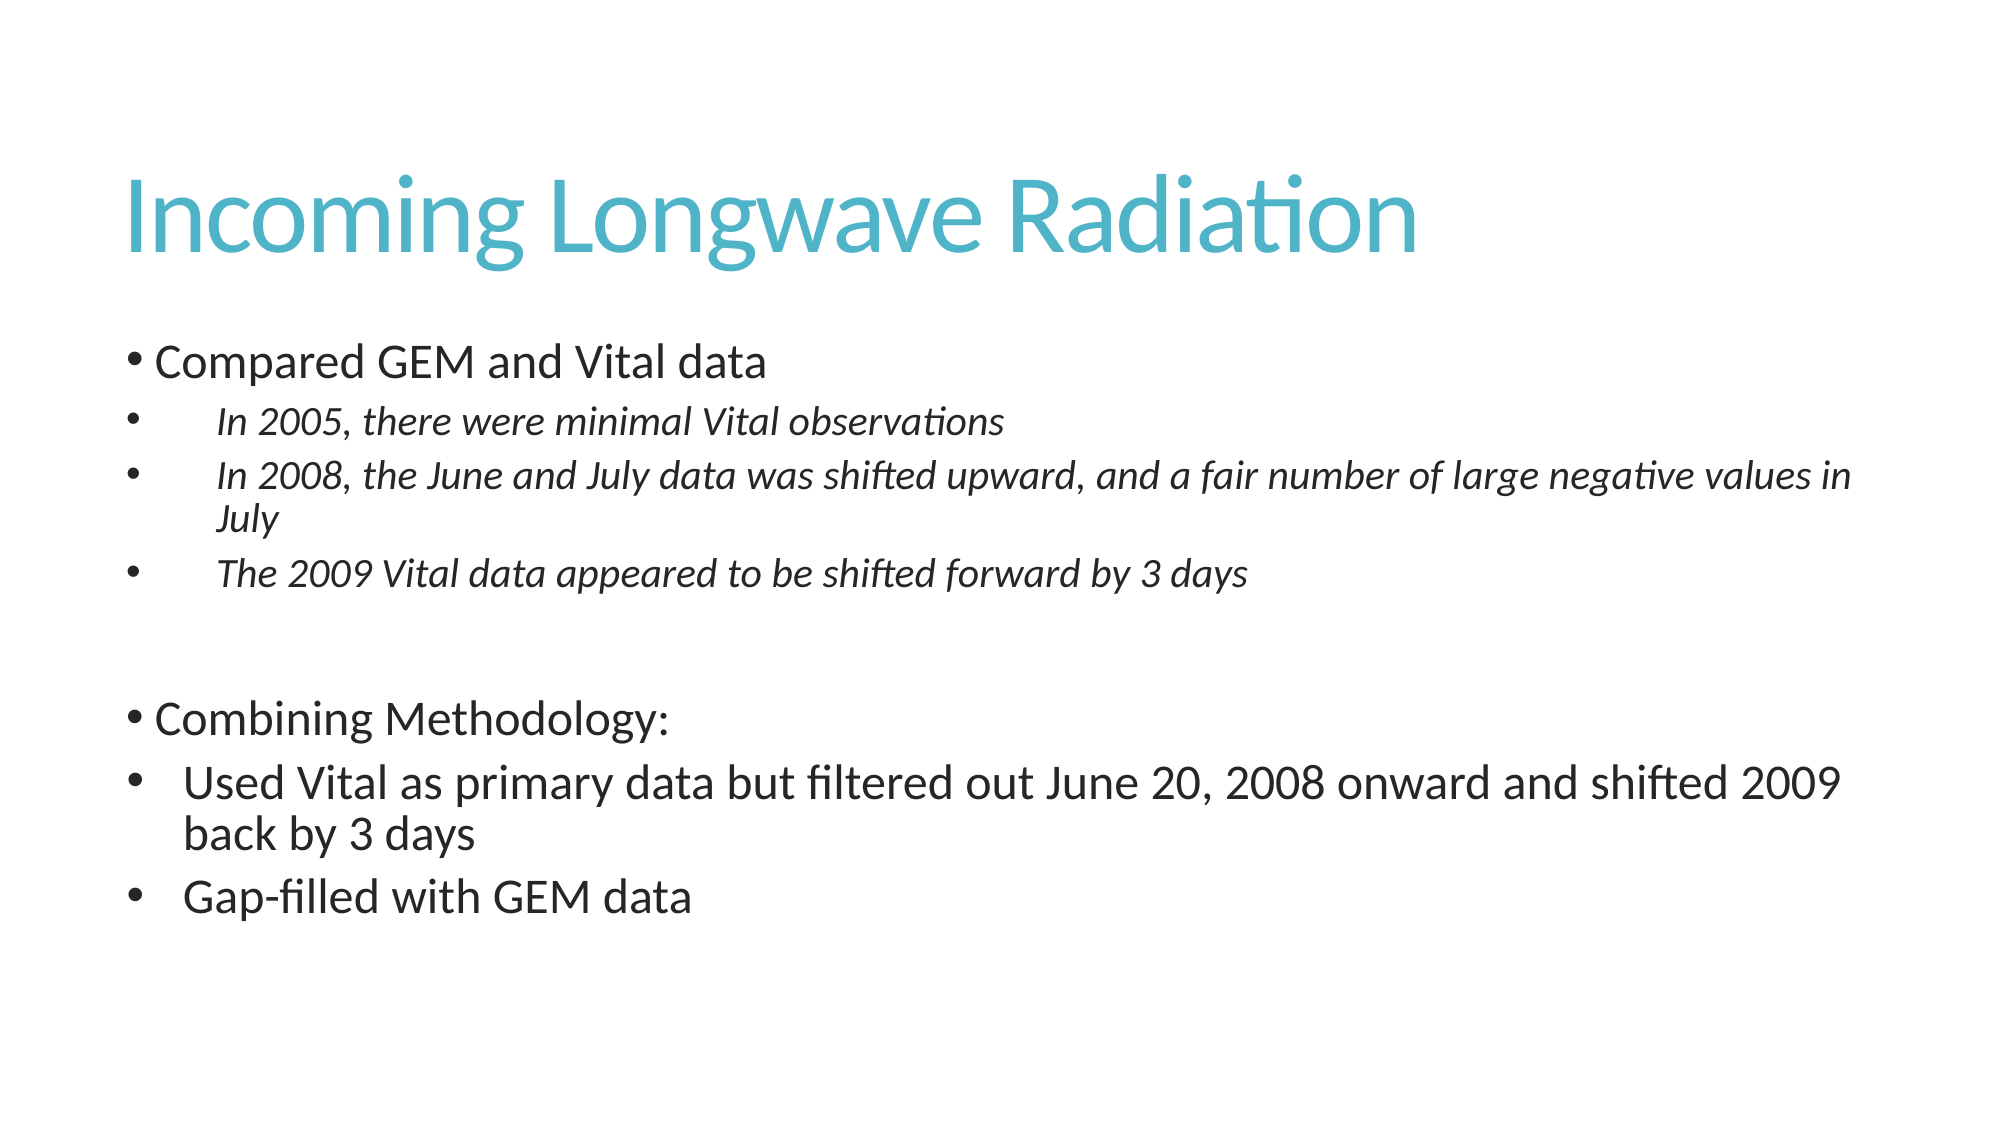

# Incoming Longwave Radiation
 Compared GEM and Vital data
In 2005, there were minimal Vital observations
In 2008, the June and July data was shifted upward, and a fair number of large negative values in July
The 2009 Vital data appeared to be shifted forward by 3 days

 Combining Methodology:
Used Vital as primary data but filtered out June 20, 2008 onward and shifted 2009 back by 3 days
Gap-filled with GEM data